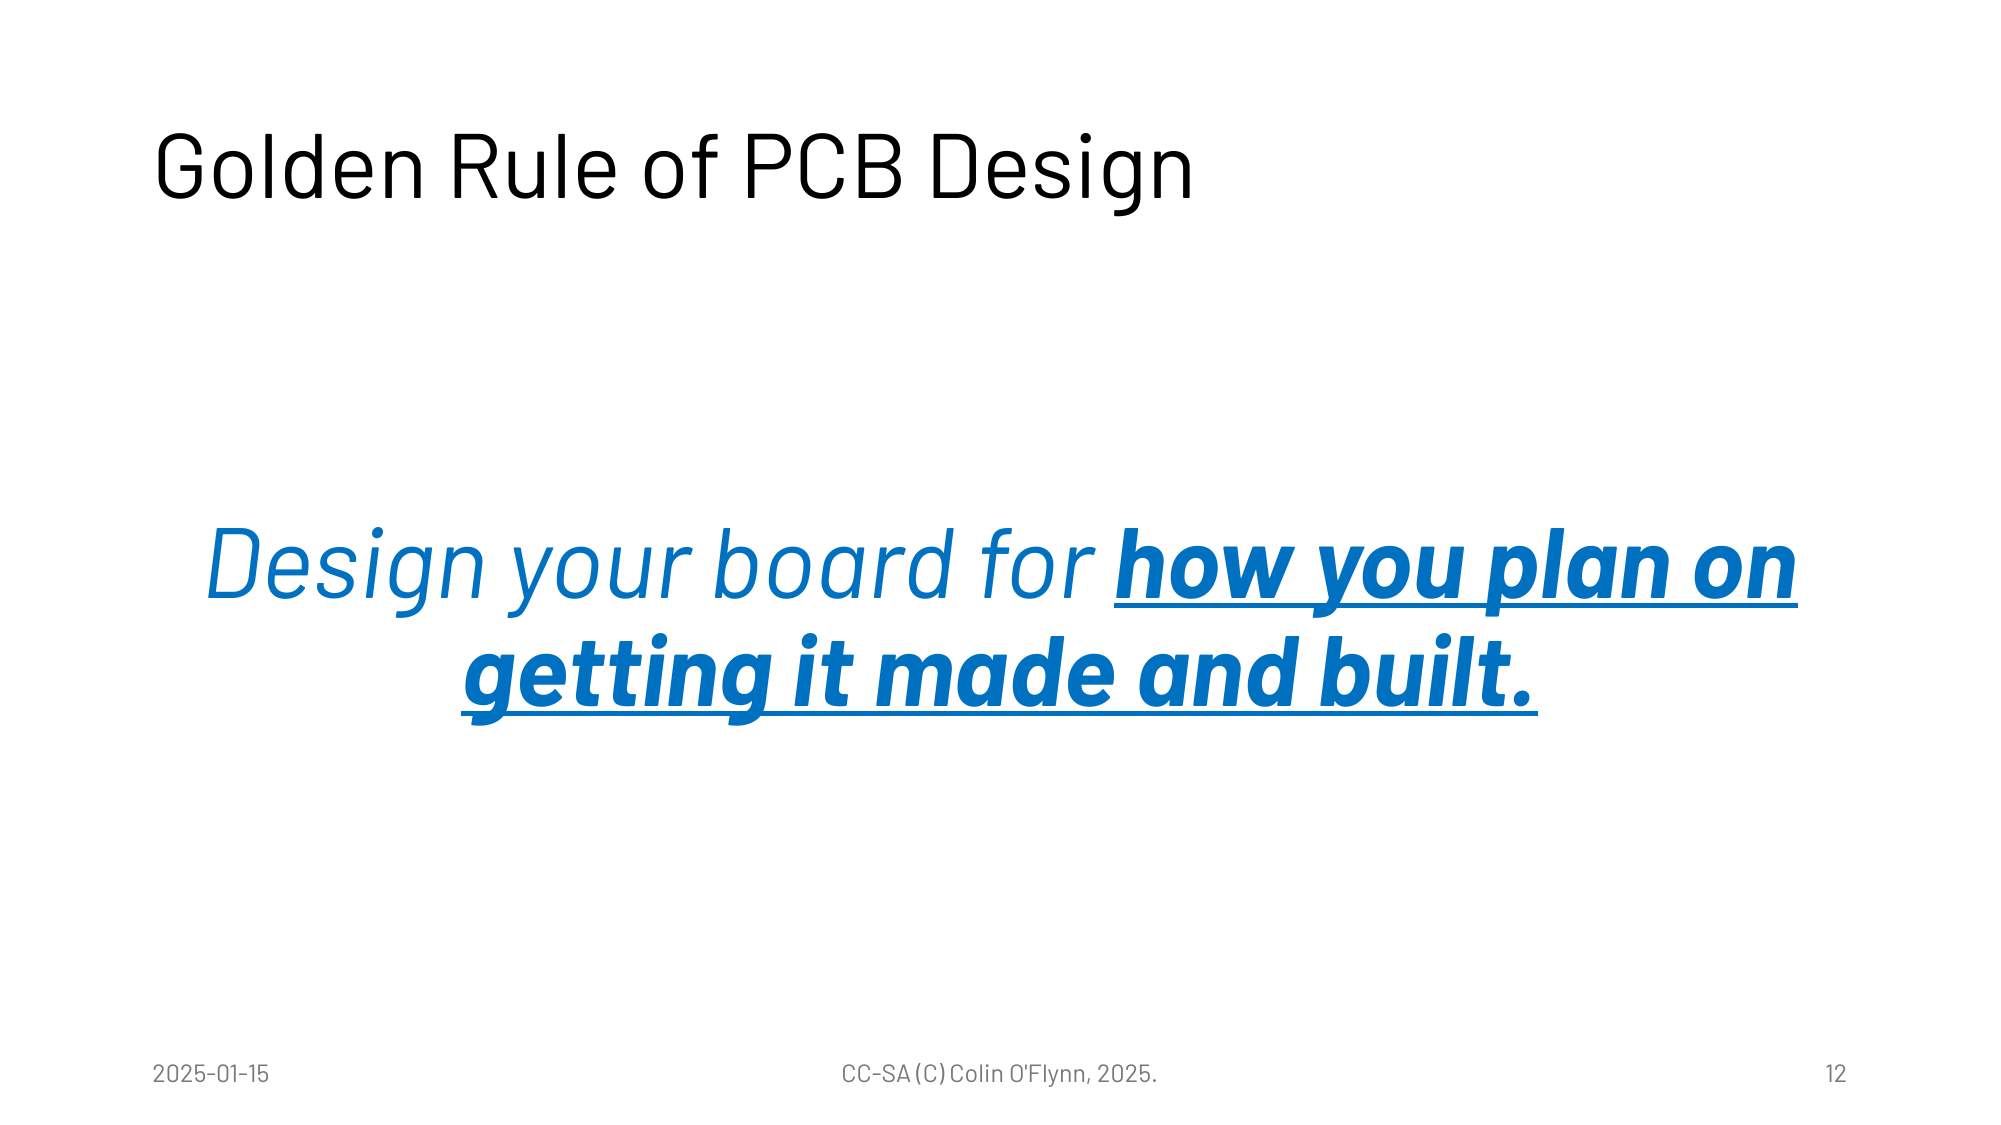

# Golden Rule of PCB Design

Design your board for how you plan on getting it made and built.
2025-01-15
CC-SA (C) Colin O'Flynn, 2025.
12